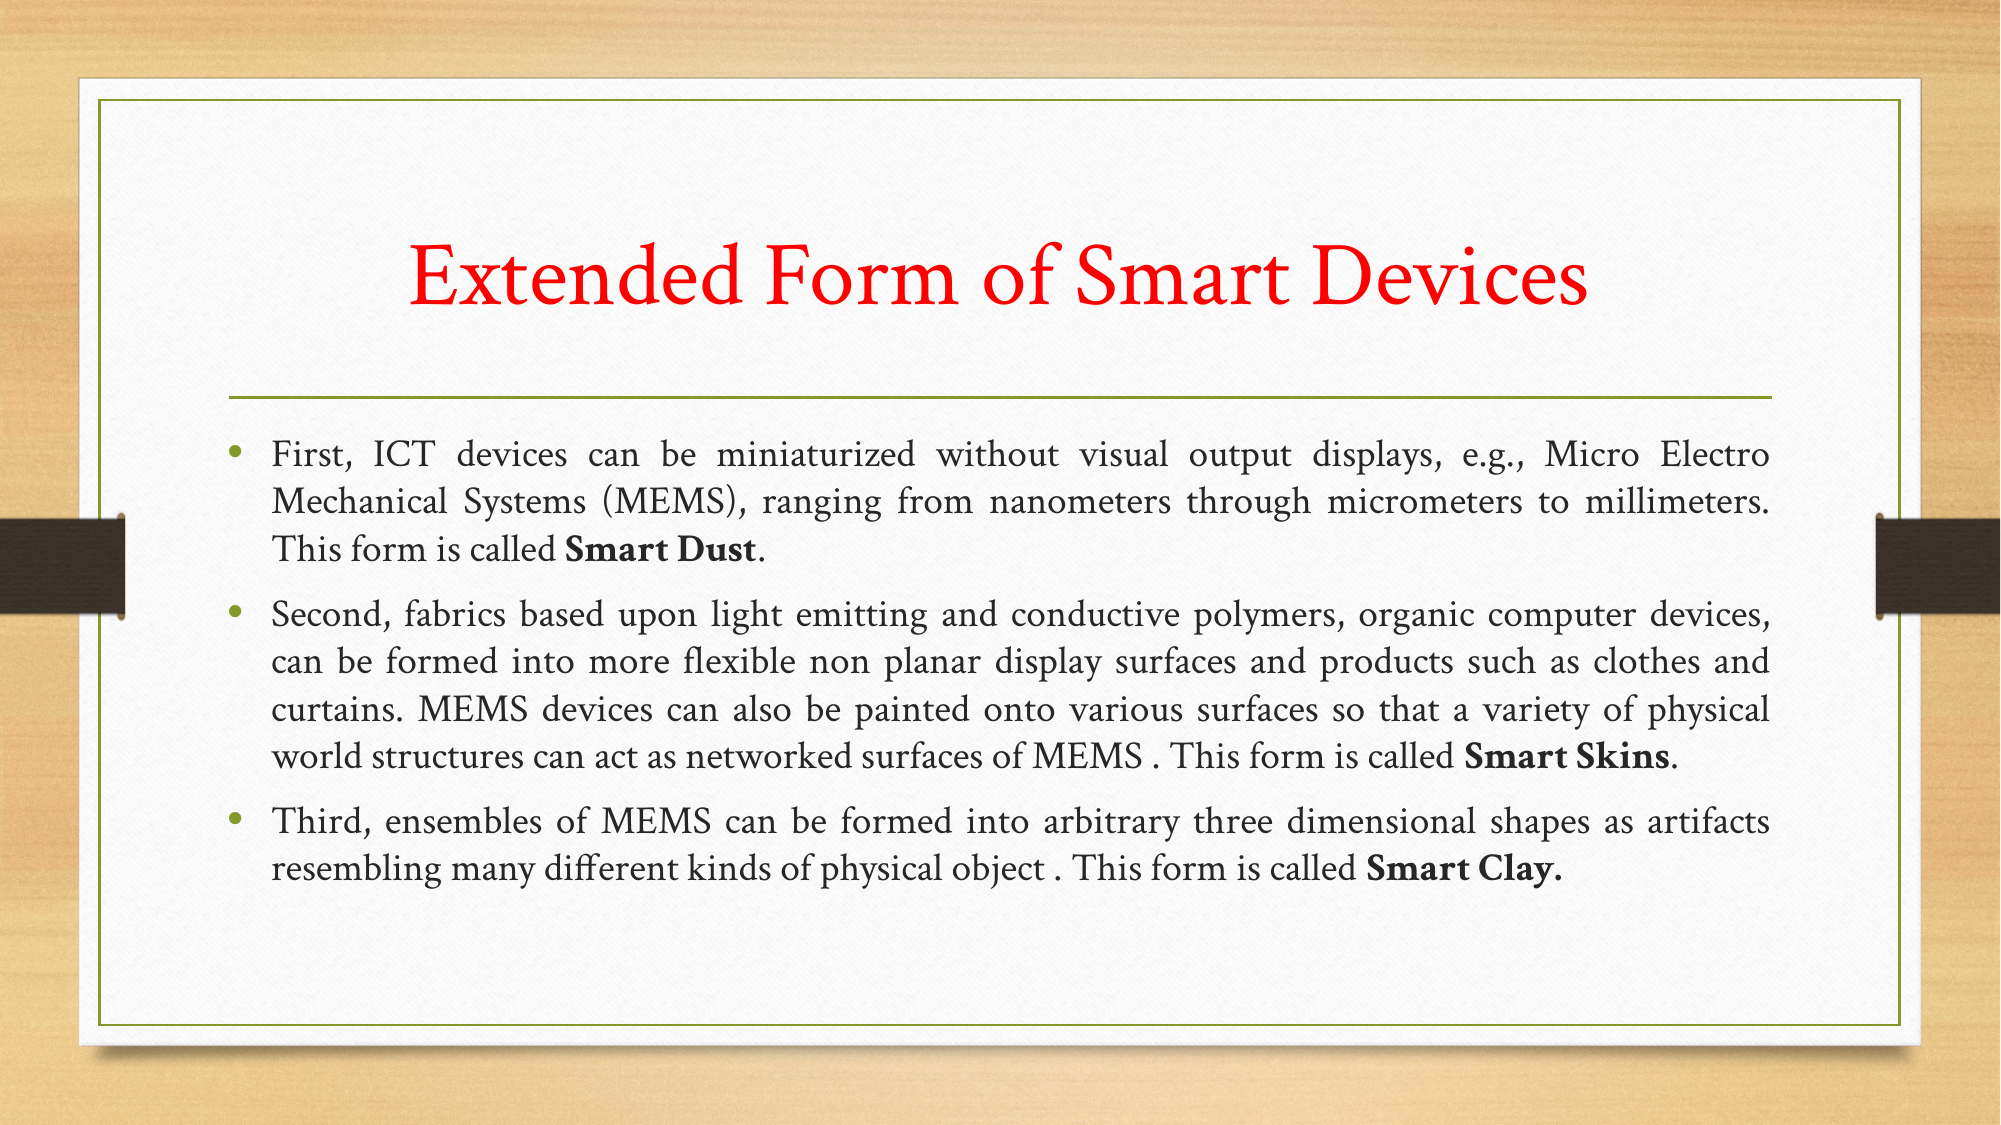

# Extended Form of Smart Devices
First, ICT devices can be miniaturized without visual output displays, e.g., Micro Electro Mechanical Systems (MEMS), ranging from nanometers through micrometers to millimeters. This form is called Smart Dust.
Second, fabrics based upon light emitting and conductive polymers, organic computer devices, can be formed into more flexible non planar display surfaces and products such as clothes and curtains. MEMS devices can also be painted onto various surfaces so that a variety of physical world structures can act as networked surfaces of MEMS . This form is called Smart Skins.
Third, ensembles of MEMS can be formed into arbitrary three dimensional shapes as artifacts resembling many different kinds of physical object . This form is called Smart Clay.